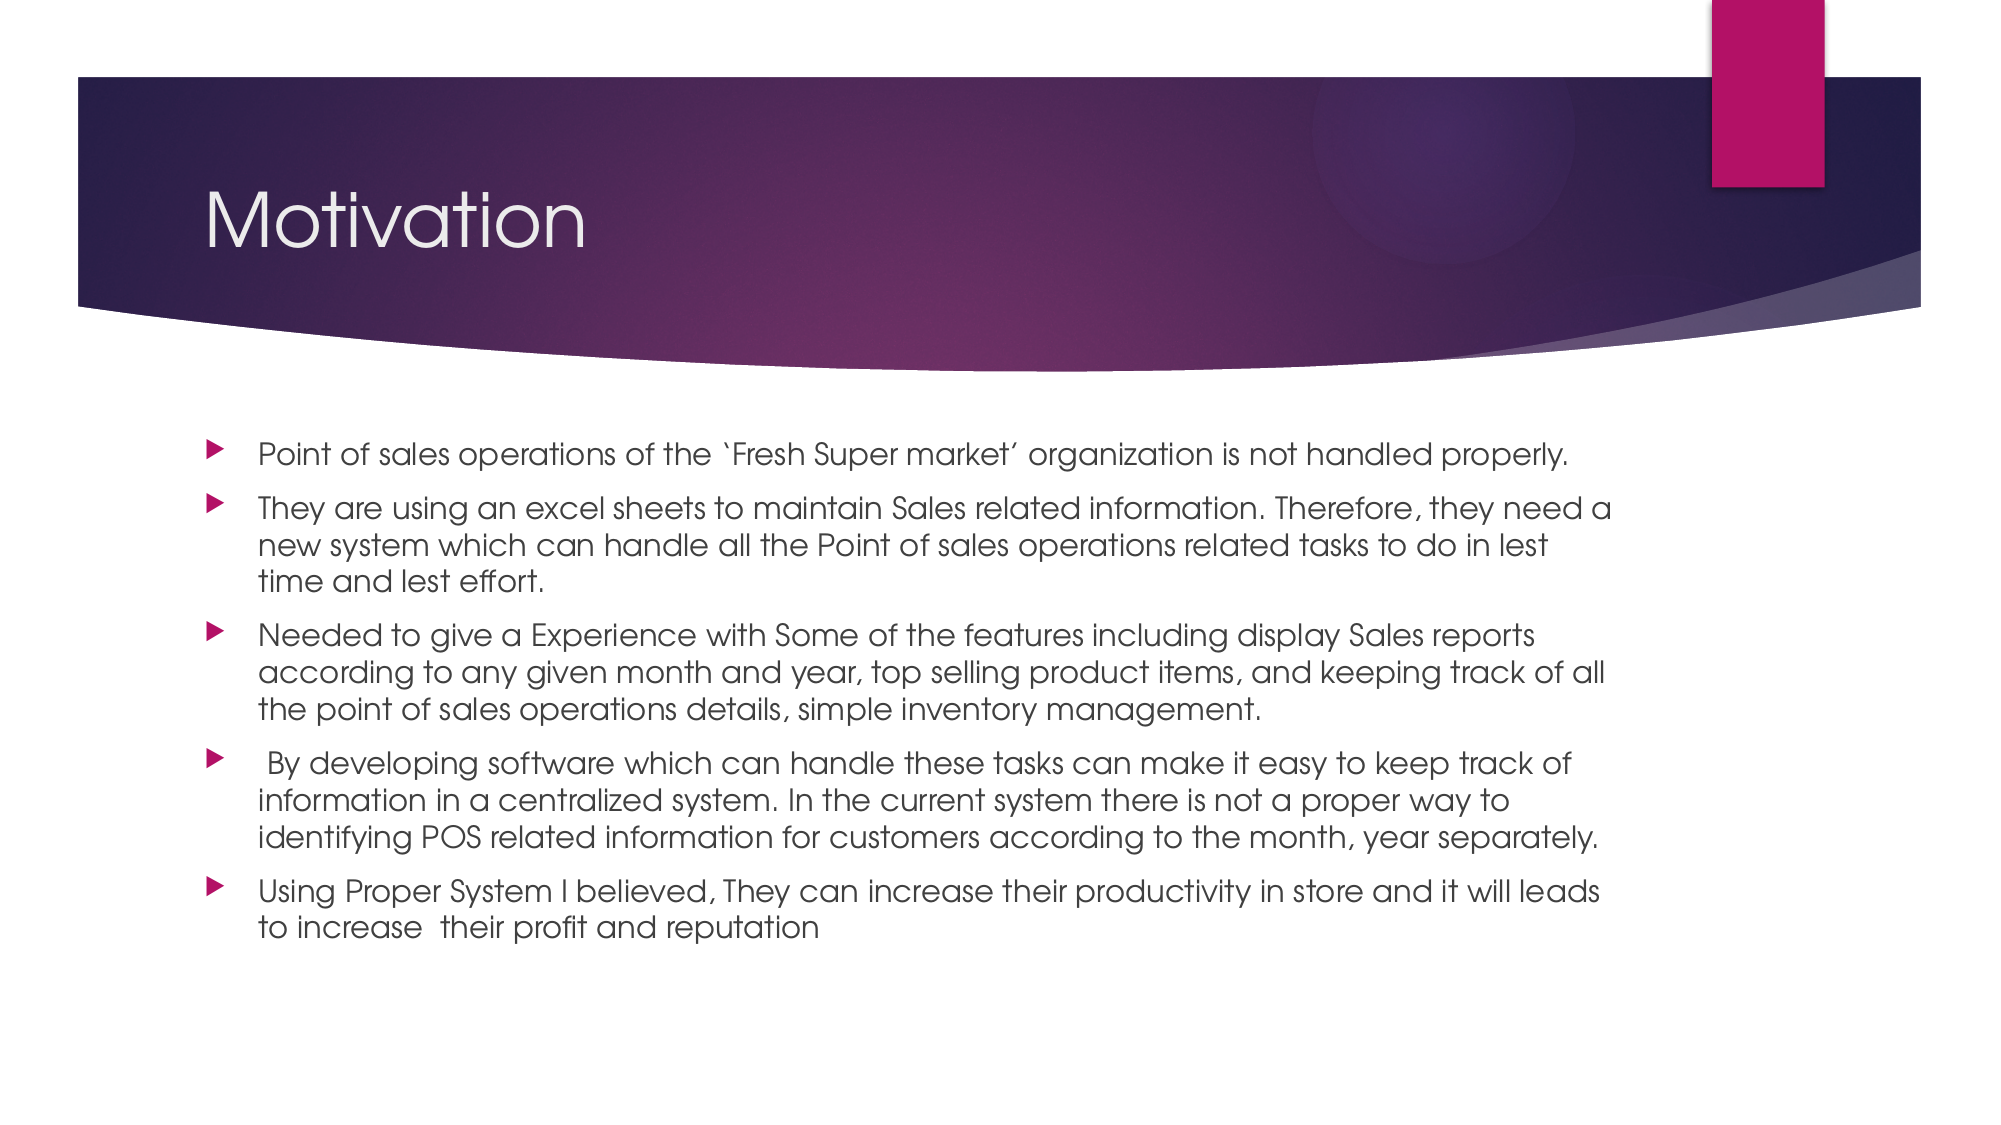

# Motivation
Point of sales operations of the ‘Fresh Super market’ organization is not handled properly.
They are using an excel sheets to maintain Sales related information. Therefore, they need a new system which can handle all the Point of sales operations related tasks to do in lest time and lest effort.
Needed to give a Experience with Some of the features including display Sales reports according to any given month and year, top selling product items, and keeping track of all the point of sales operations details, simple inventory management.
 By developing software which can handle these tasks can make it easy to keep track of information in a centralized system. In the current system there is not a proper way to identifying POS related information for customers according to the month, year separately.
Using Proper System I believed, They can increase their productivity in store and it will leads to increase  their profit and reputation